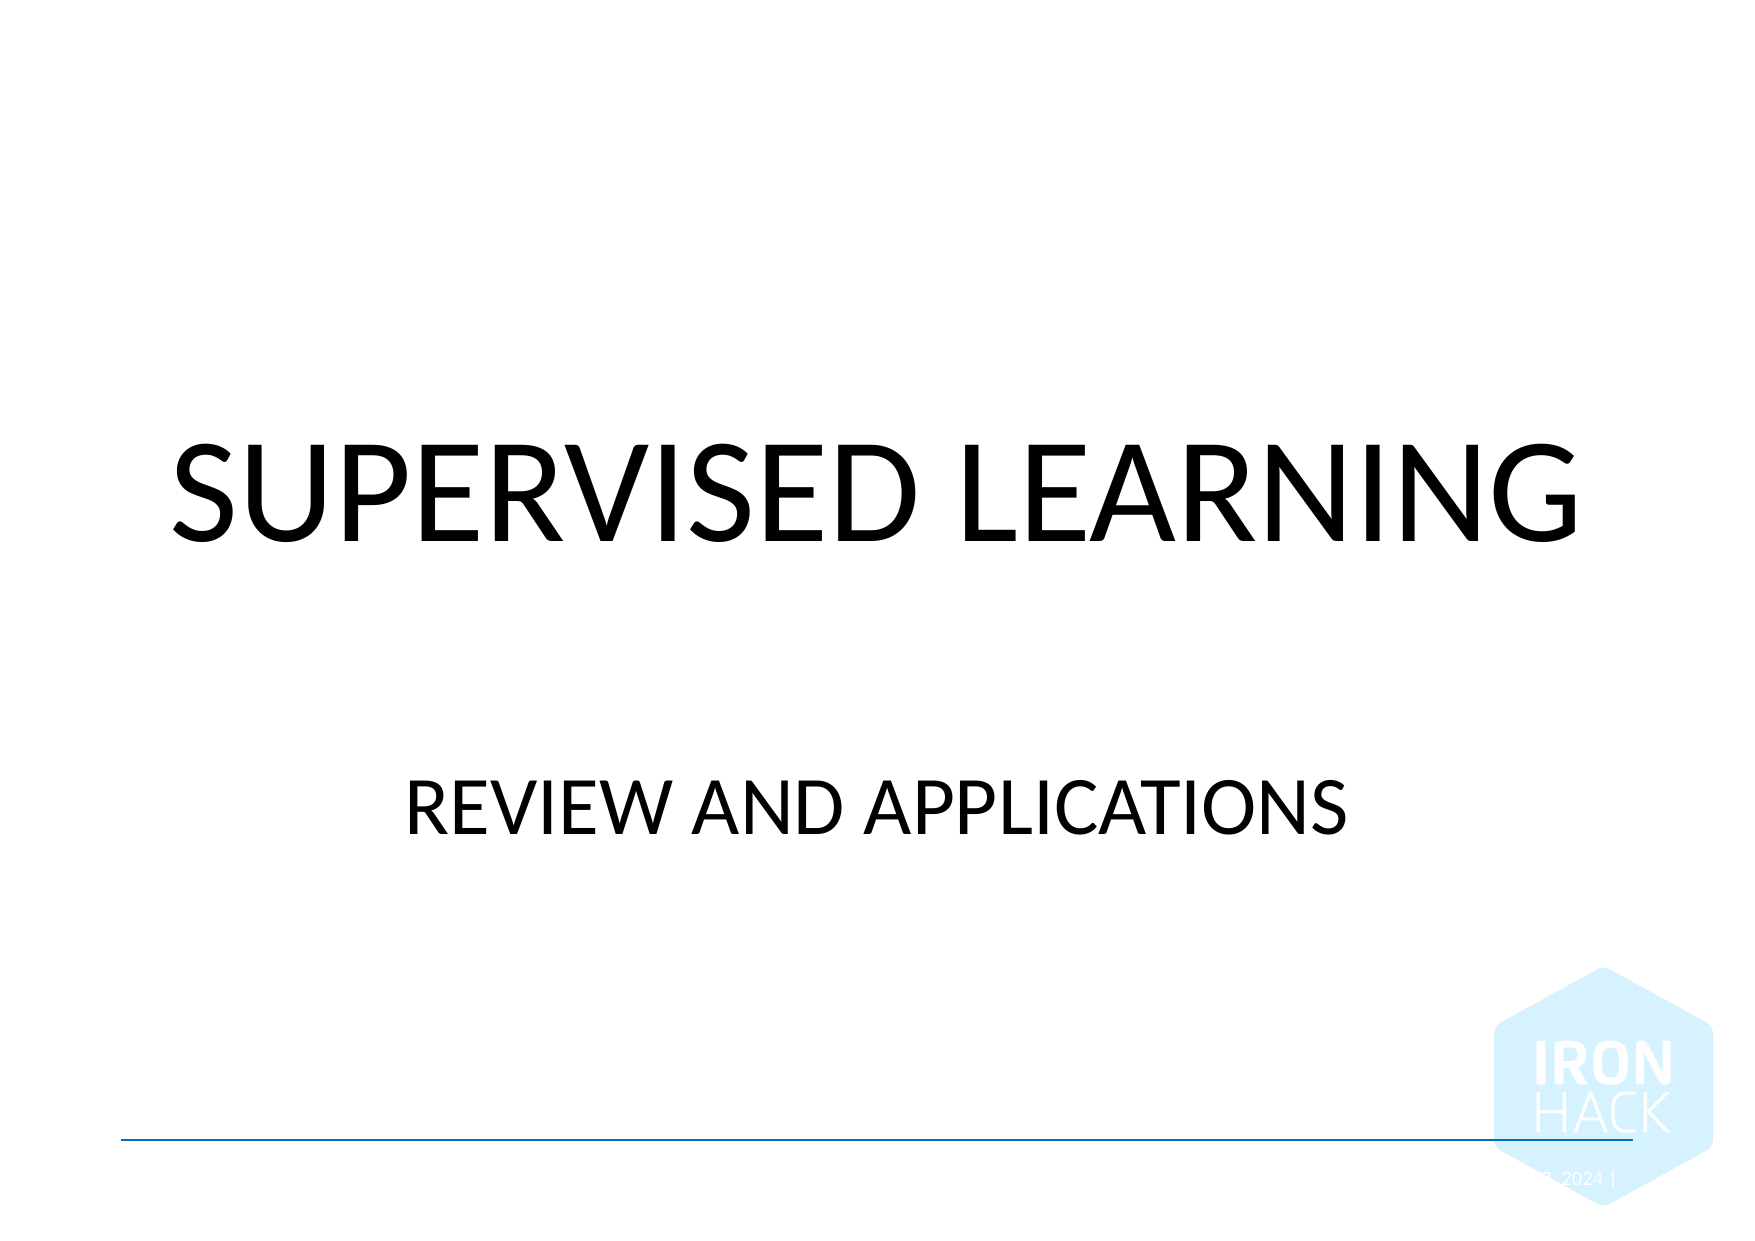

Supervised Learning

Review and applications
May 22, 2024 |
116